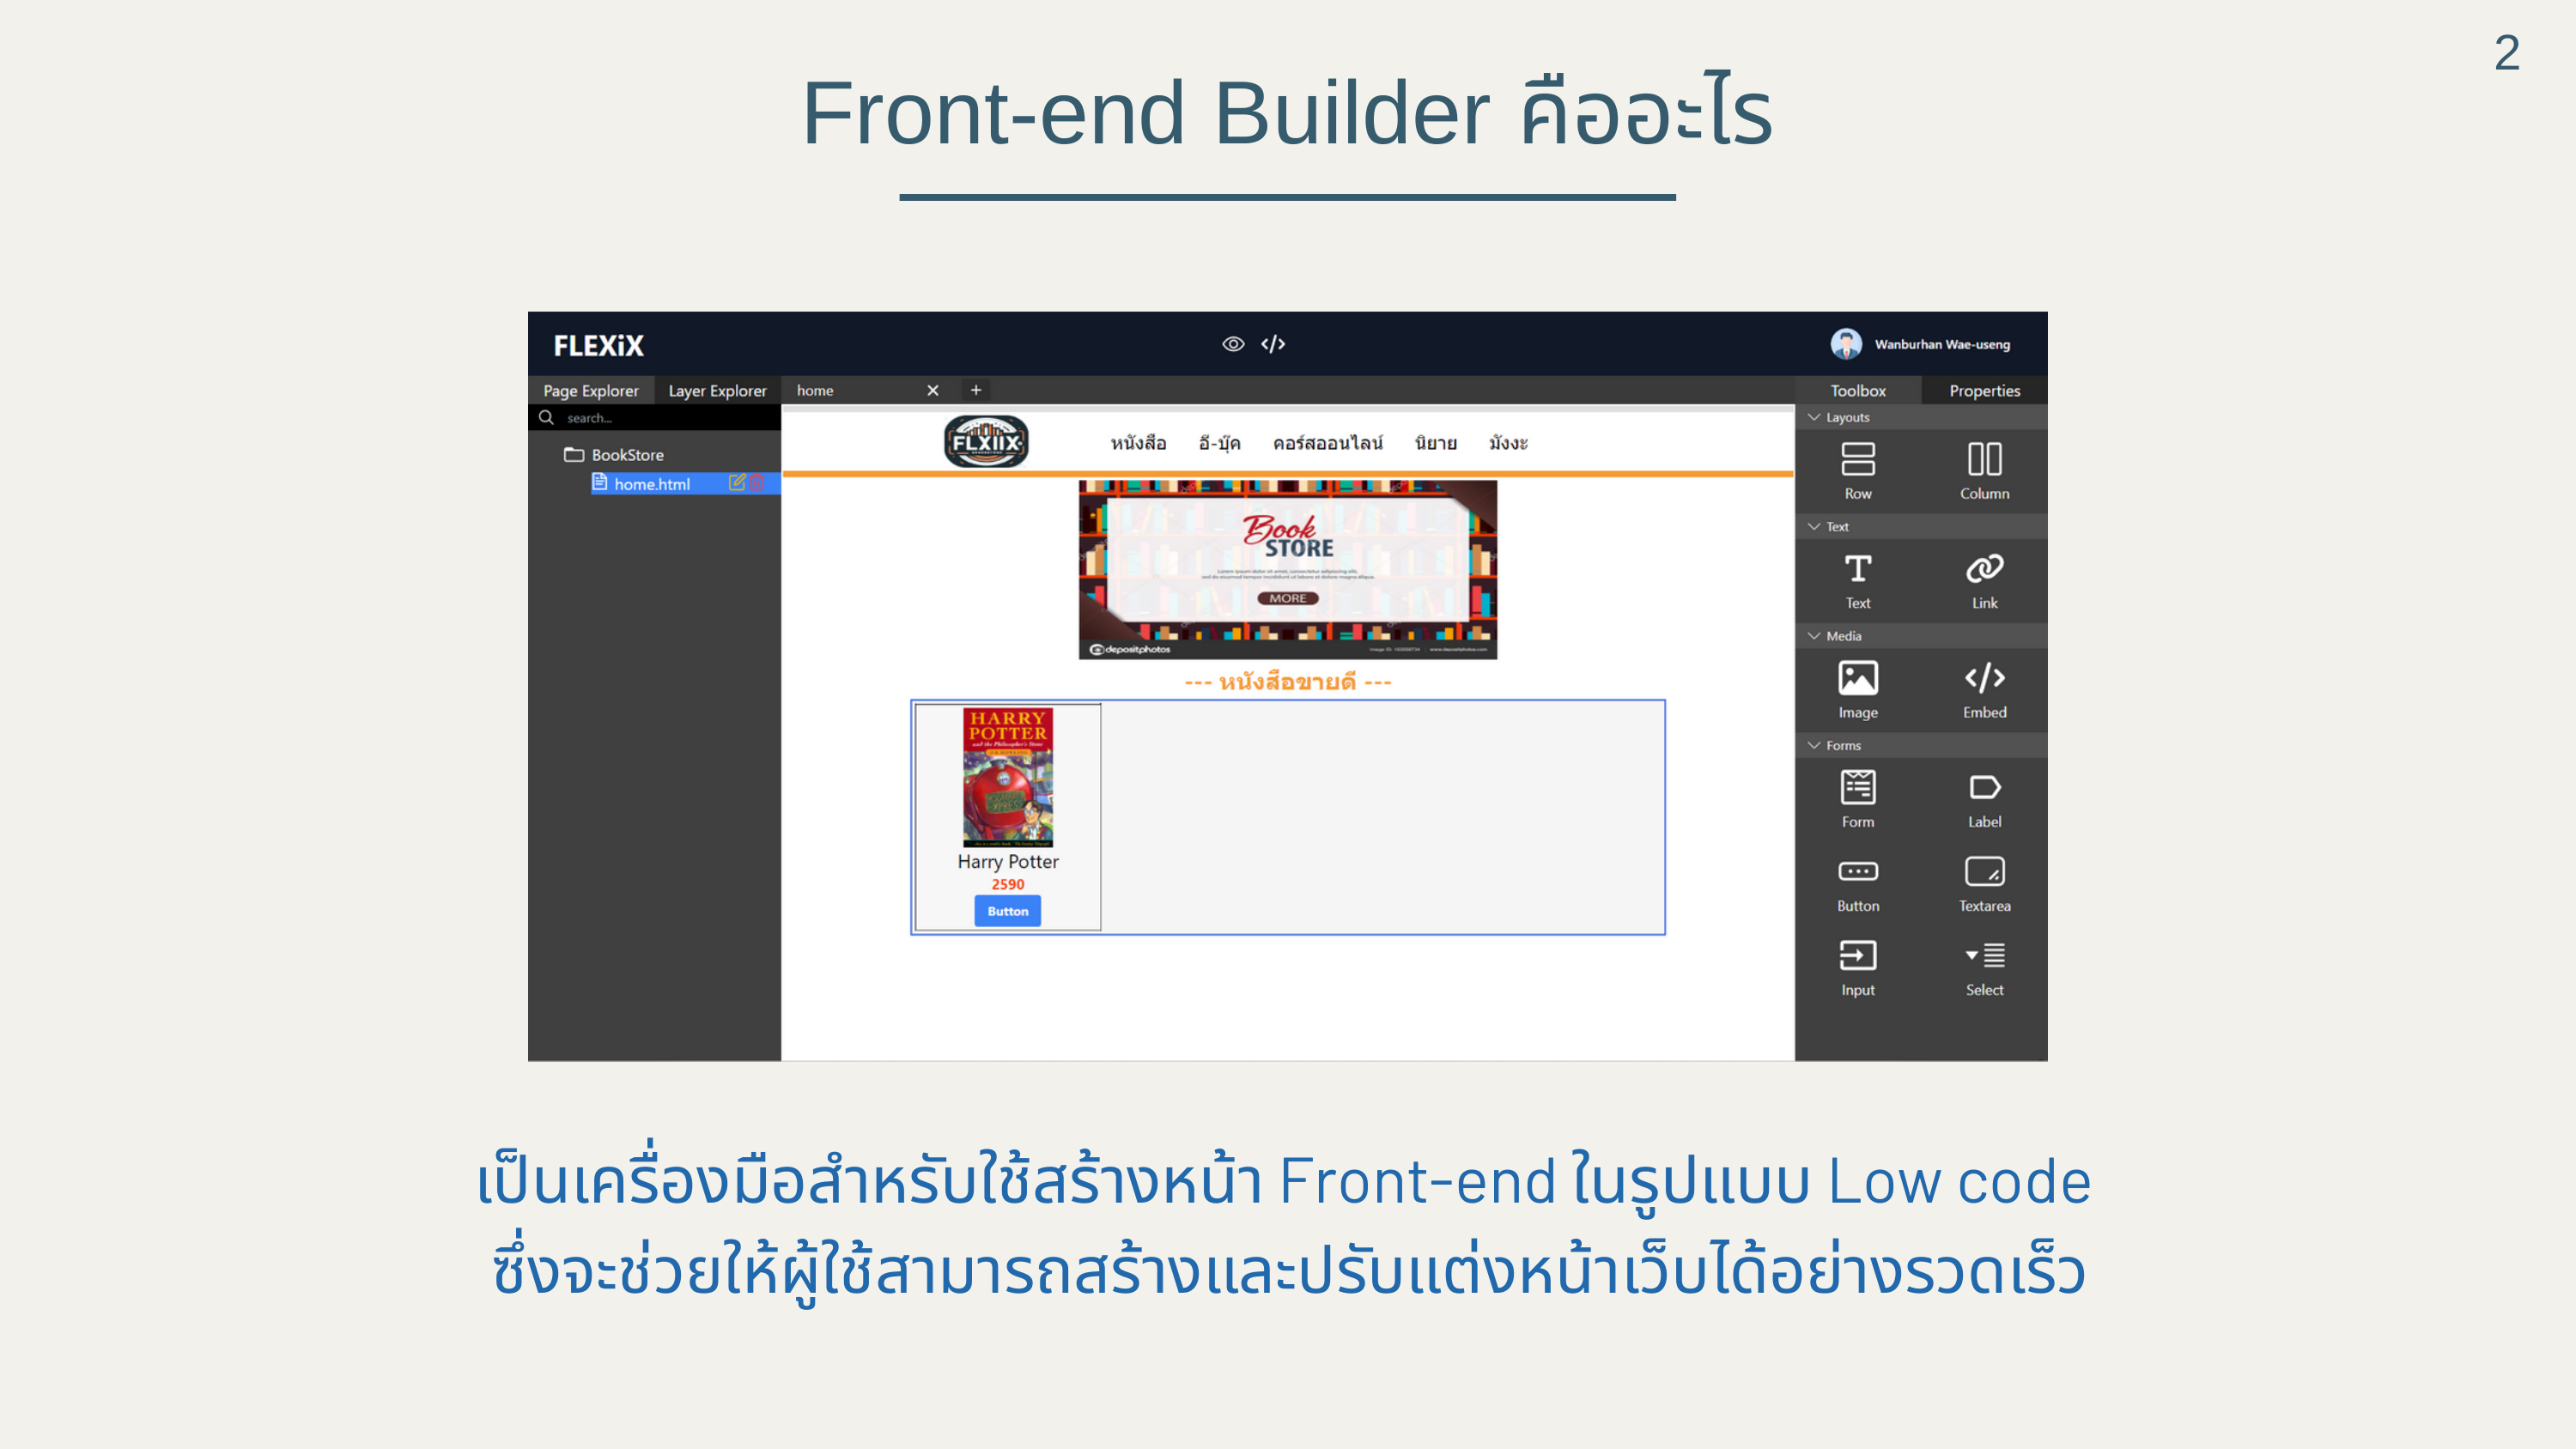

2
Front-end Builder คืออะไร

เป็นเครื่องมือสำหรับใช้สร้างหน้า Front-end ในรูปแบบ Low code
ซึ่งจะช่วยให้ผู้ใช้สามารถสร้างและปรับแต่งหน้าเว็บได้อย่างรวดเร็ว